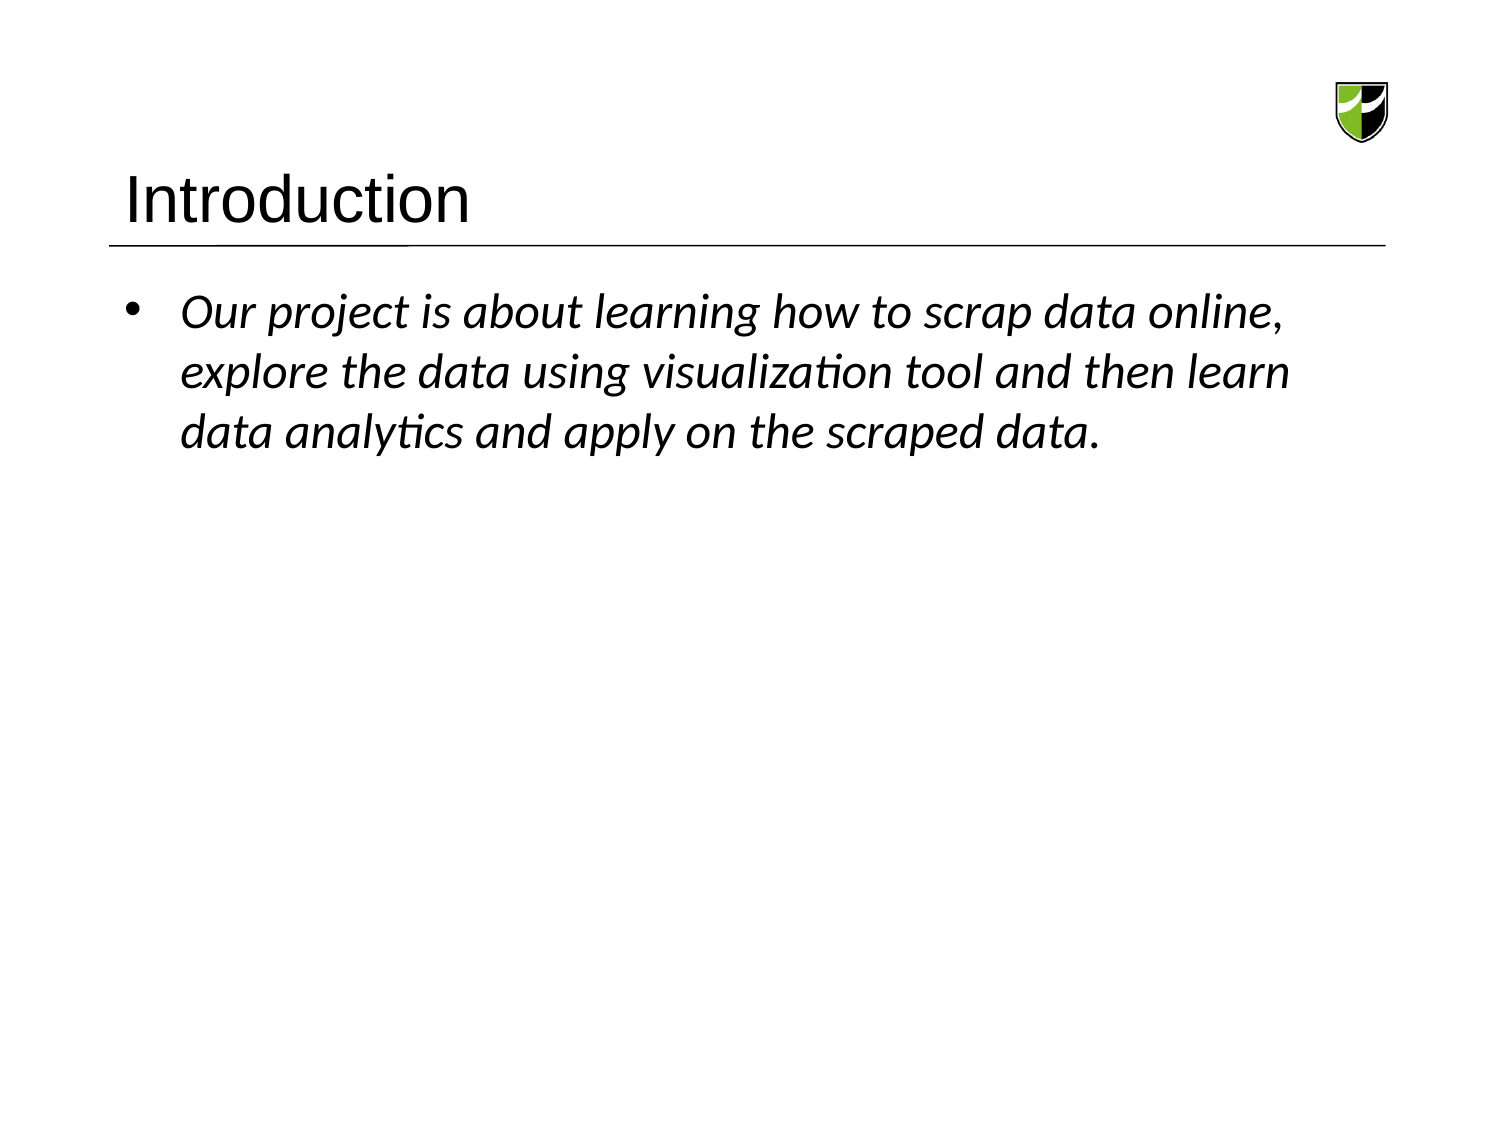

# Introduction
Our project is about learning how to scrap data online, explore the data using visualization tool and then learn data analytics and apply on the scraped data.